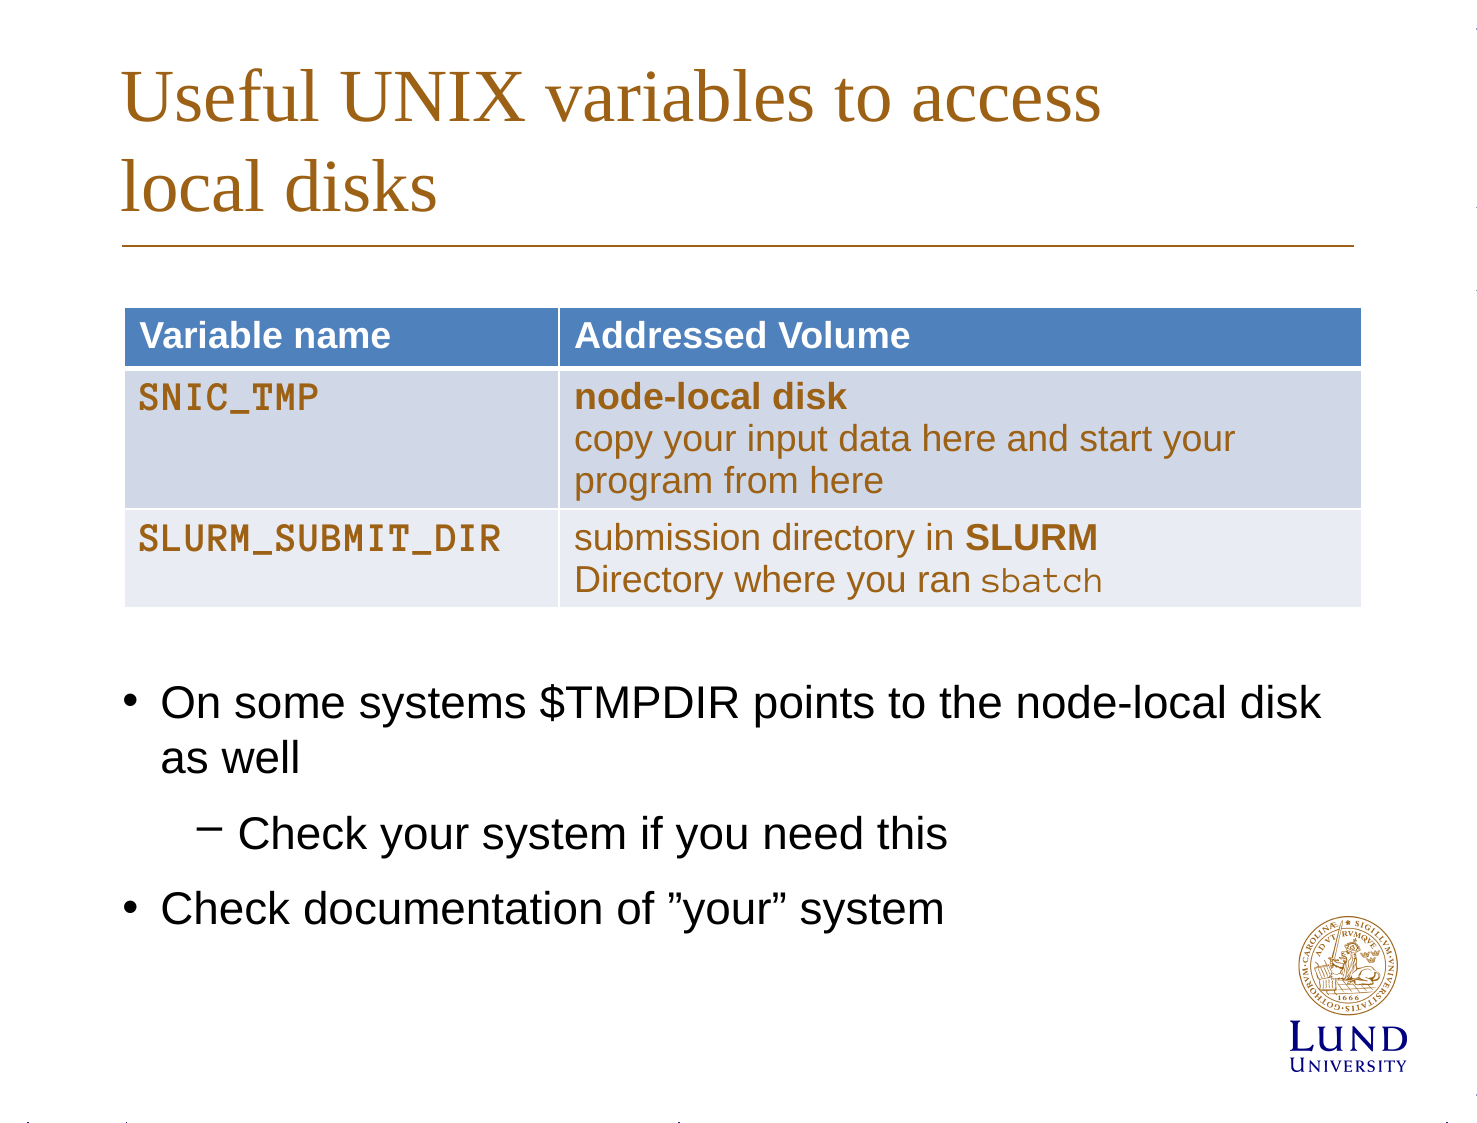

# Useful UNIX variables to access local disks
| Variable name | Addressed Volume |
| --- | --- |
| SNIC\_TMP | node-local disk copy your input data here and start your program from here |
| SLURM\_SUBMIT\_DIR | submission directory in SLURM Directory where you ran sbatch |
On some systems $TMPDIR points to the node-local disk as well
Check your system if you need this
Check documentation of ”your” system